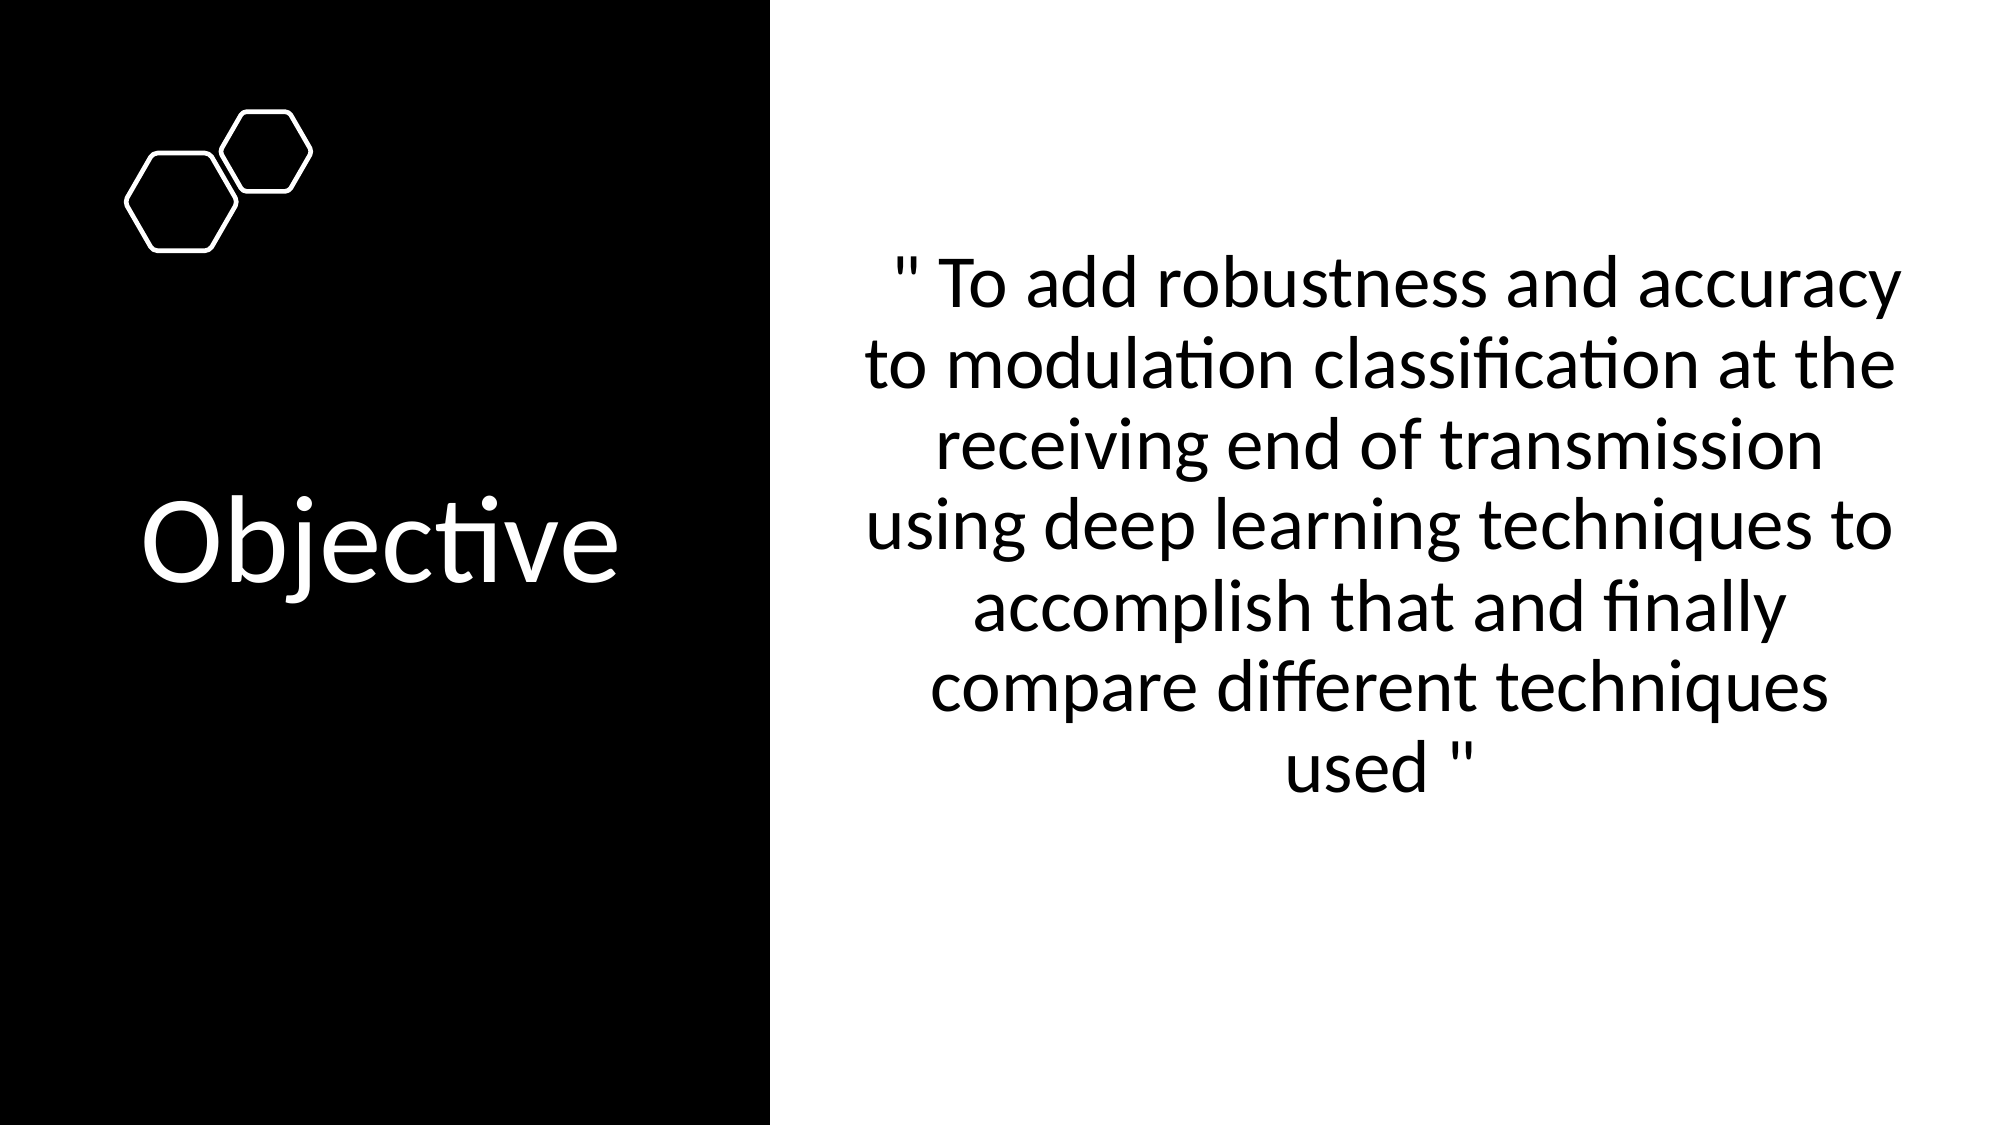

# Objective
  " To add robustness and accuracy to modulation classification at the receiving end of transmission using deep learning techniques to accomplish that and finally compare different techniques used "

9